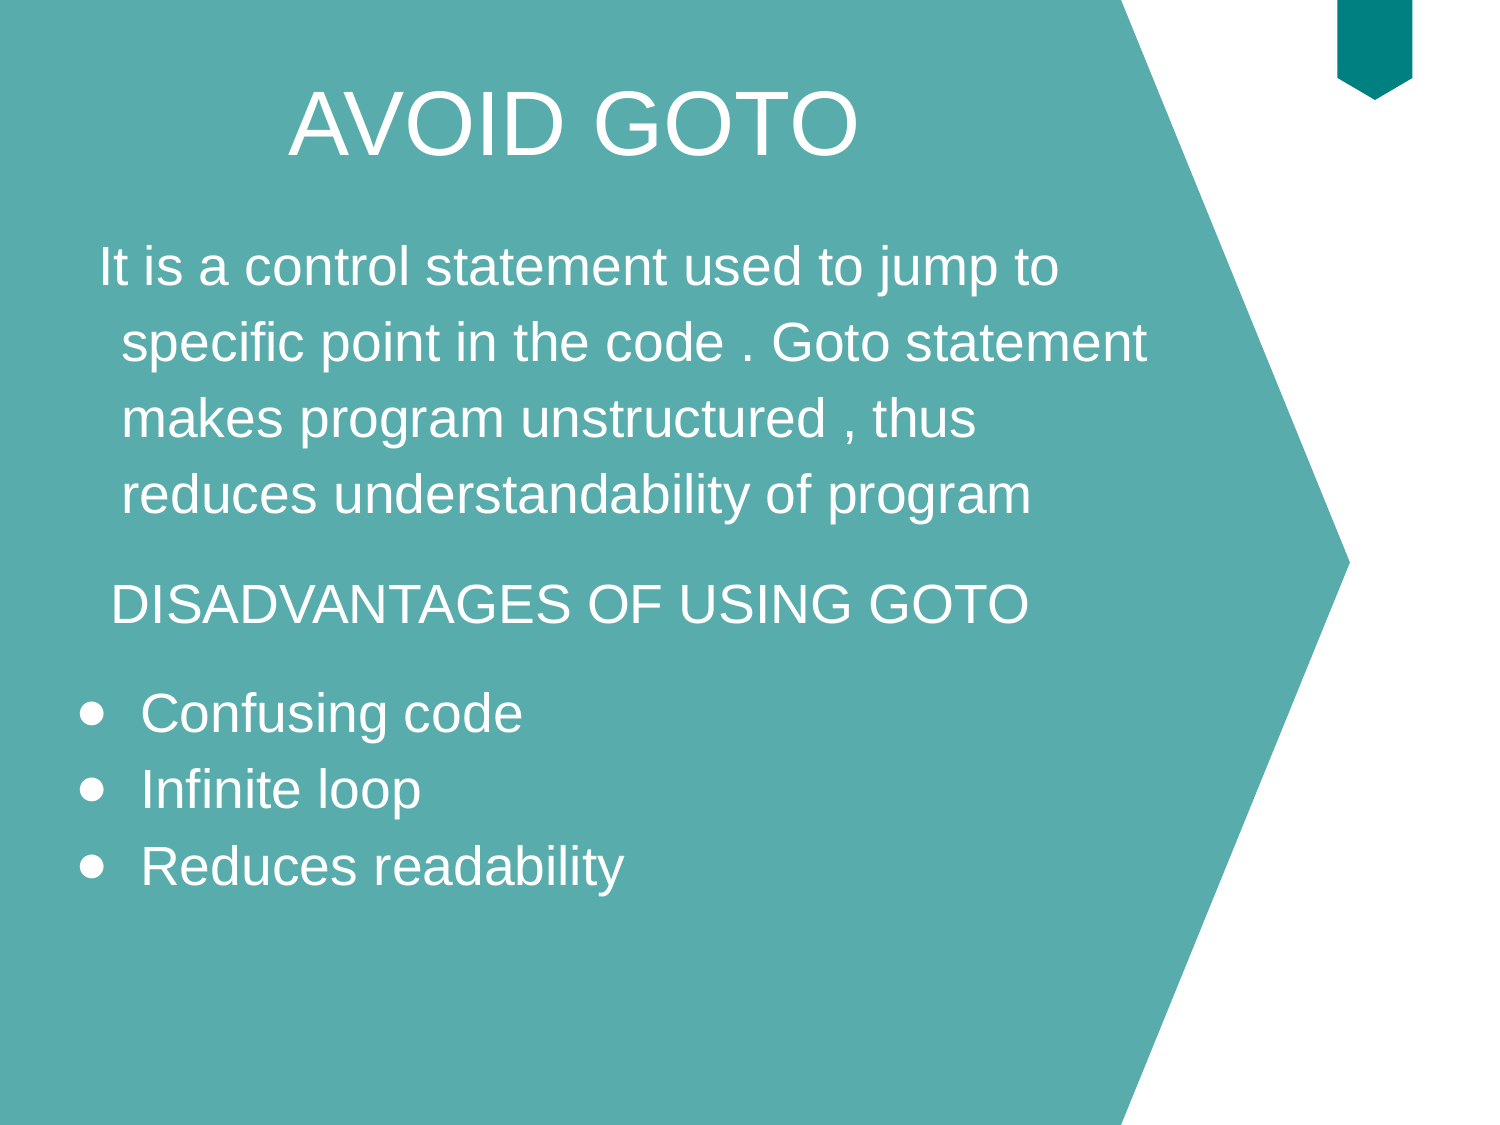

# AVOID GOTO
It is a control statement used to jump to specific point in the code . Goto statement makes program unstructured , thus reduces understandability of program
   DISADVANTAGES OF USING GOTO
Confusing code
Infinite loop
Reduces readability